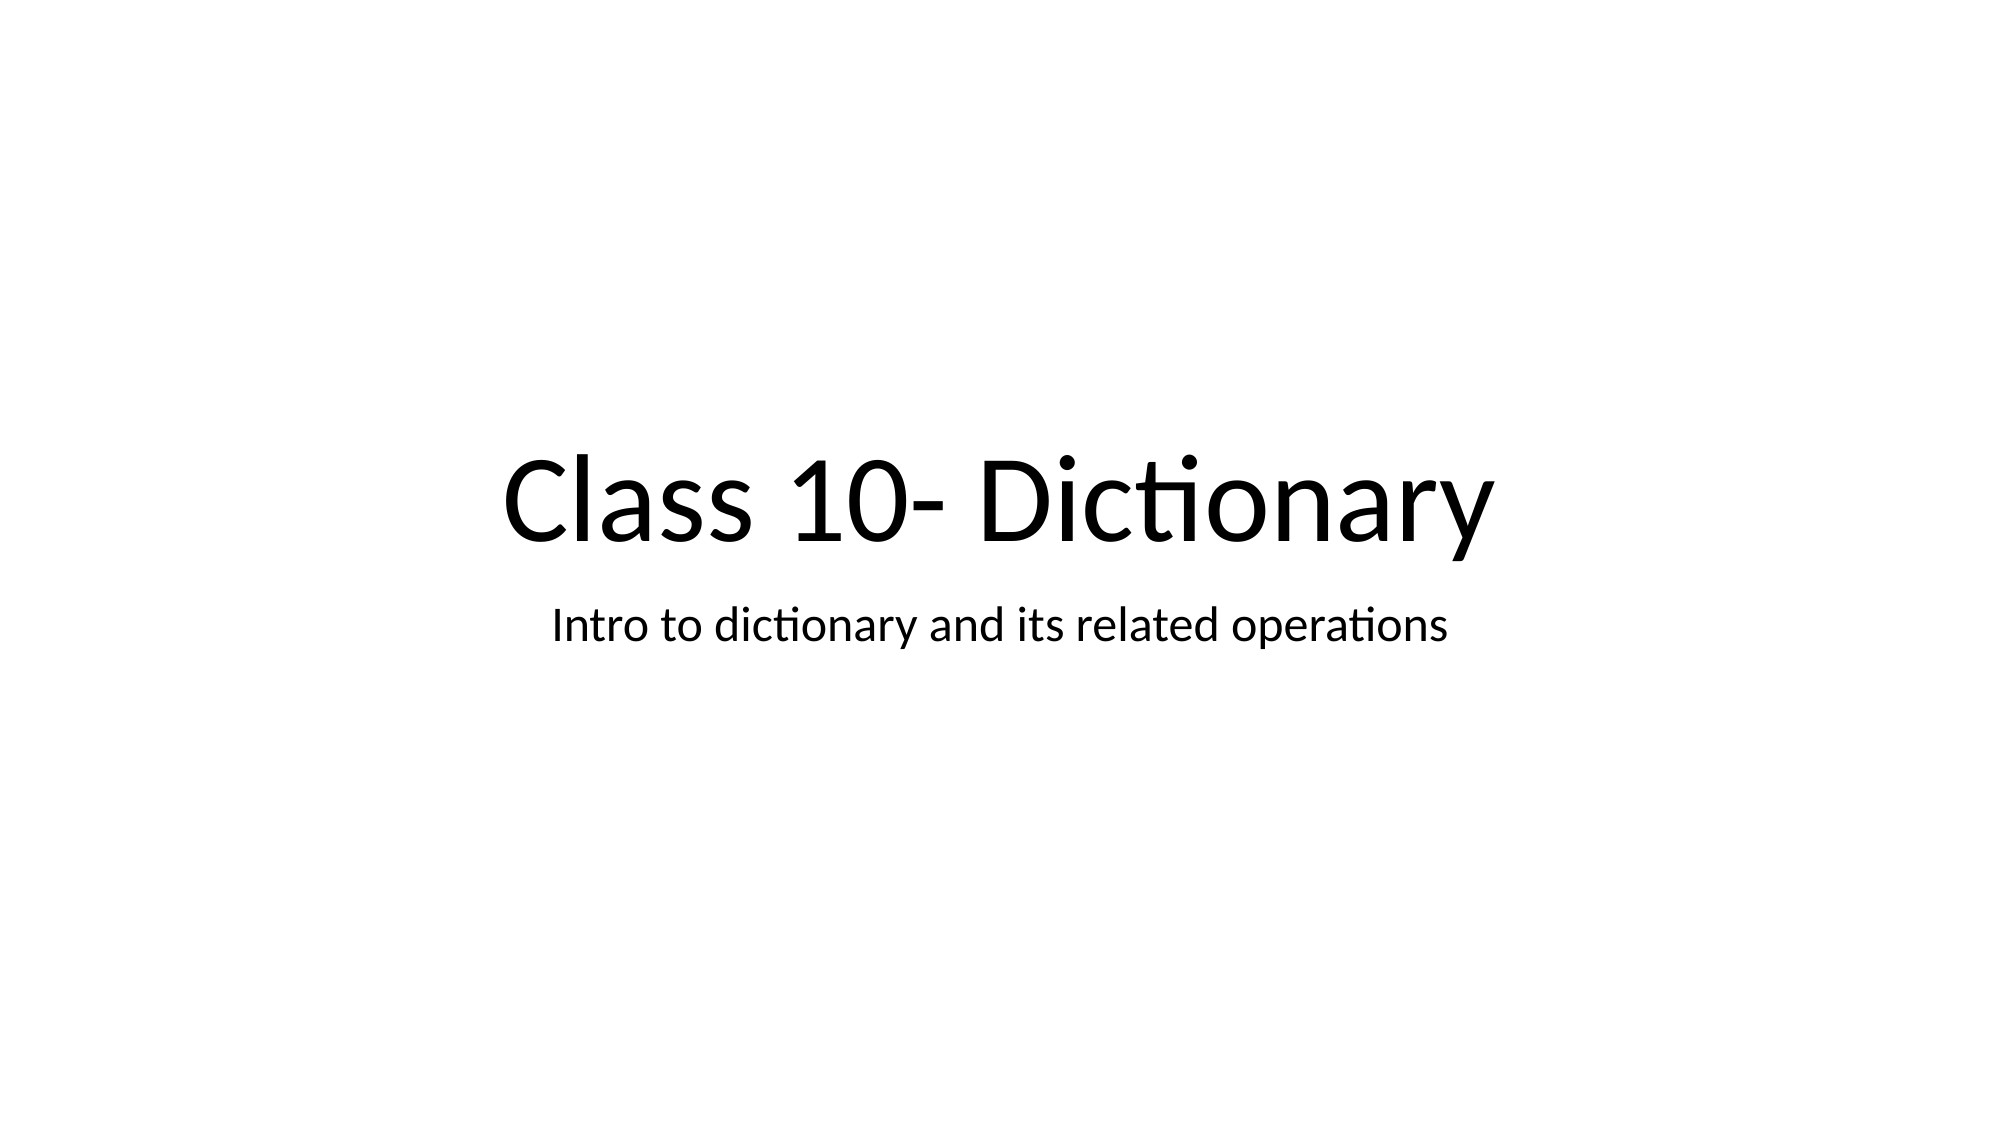

# Class 10- Dictionary
Intro to dictionary and its related operations